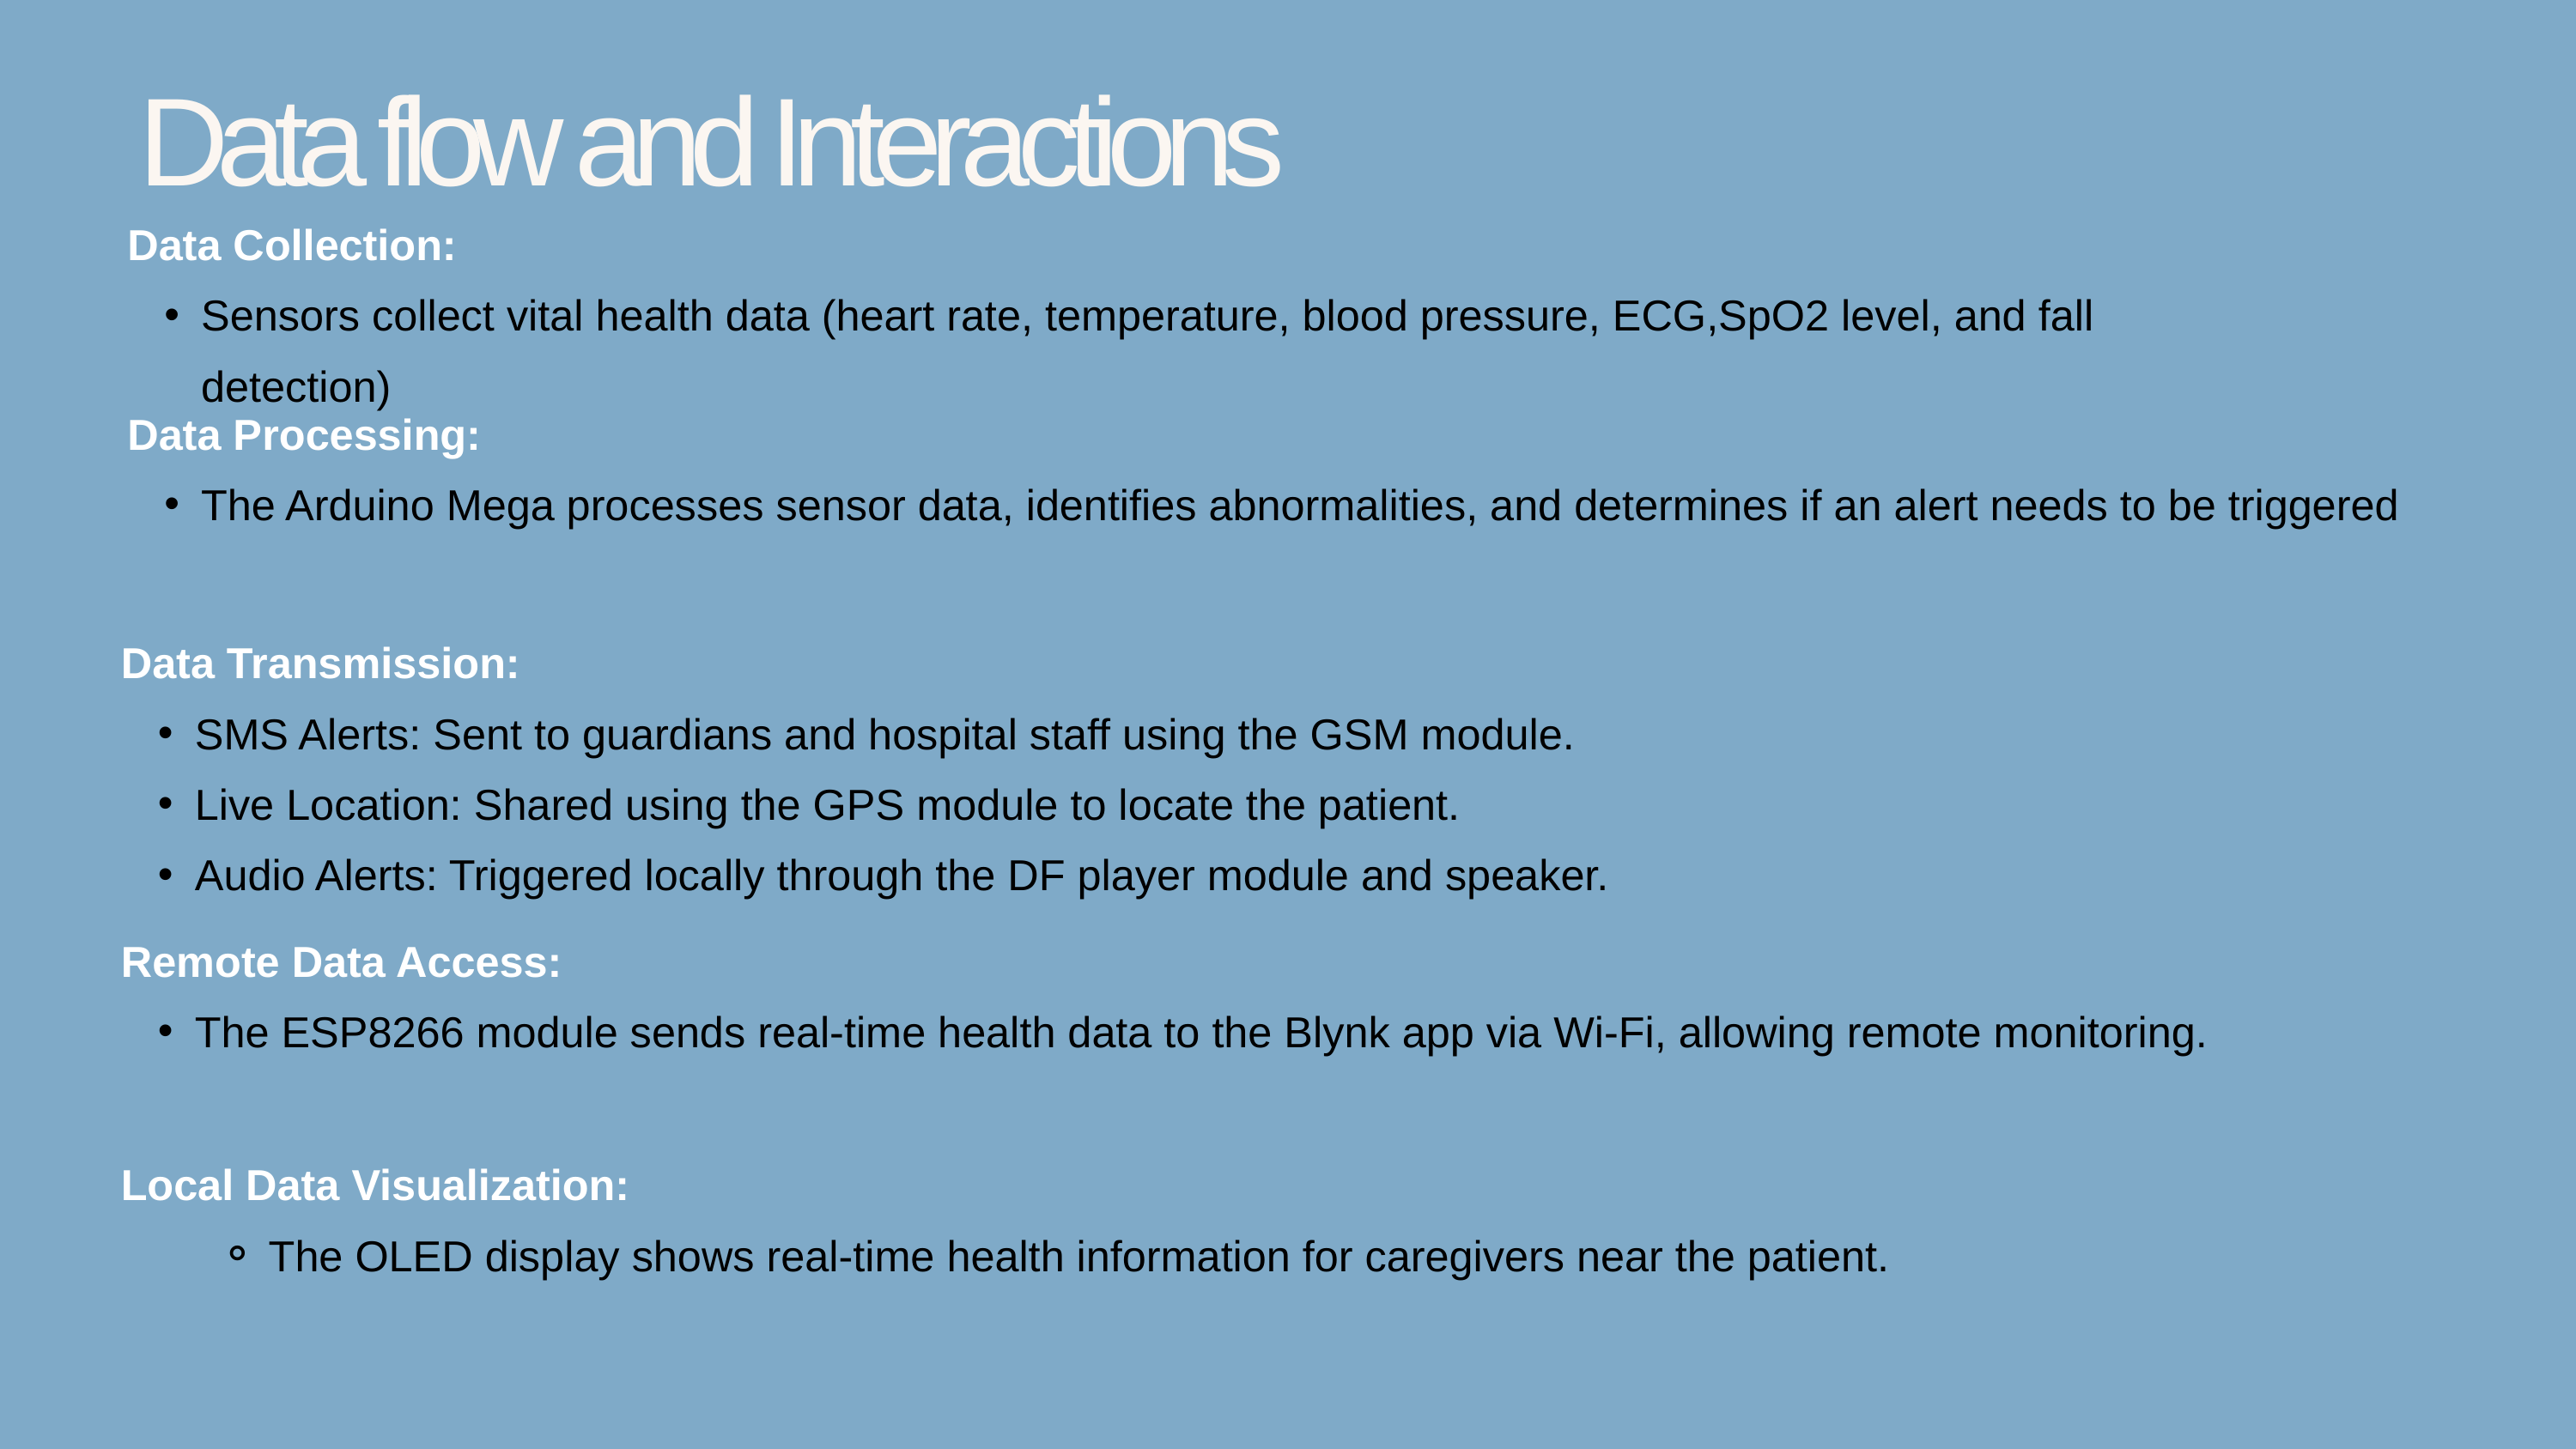

Data flow and Interactions
Data Collection:
Sensors collect vital health data (heart rate, temperature, blood pressure, ECG,SpO2 level, and fall detection)

Data Processing:
The Arduino Mega processes sensor data, identifies abnormalities, and determines if an alert needs to be triggered

Data Transmission:
SMS Alerts: Sent to guardians and hospital staff using the GSM module.
Live Location: Shared using the GPS module to locate the patient.
Audio Alerts: Triggered locally through the DF player module and speaker.

Remote Data Access:
The ESP8266 module sends real-time health data to the Blynk app via Wi-Fi, allowing remote monitoring.

Local Data Visualization:
The OLED display shows real-time health information for caregivers near the patient.